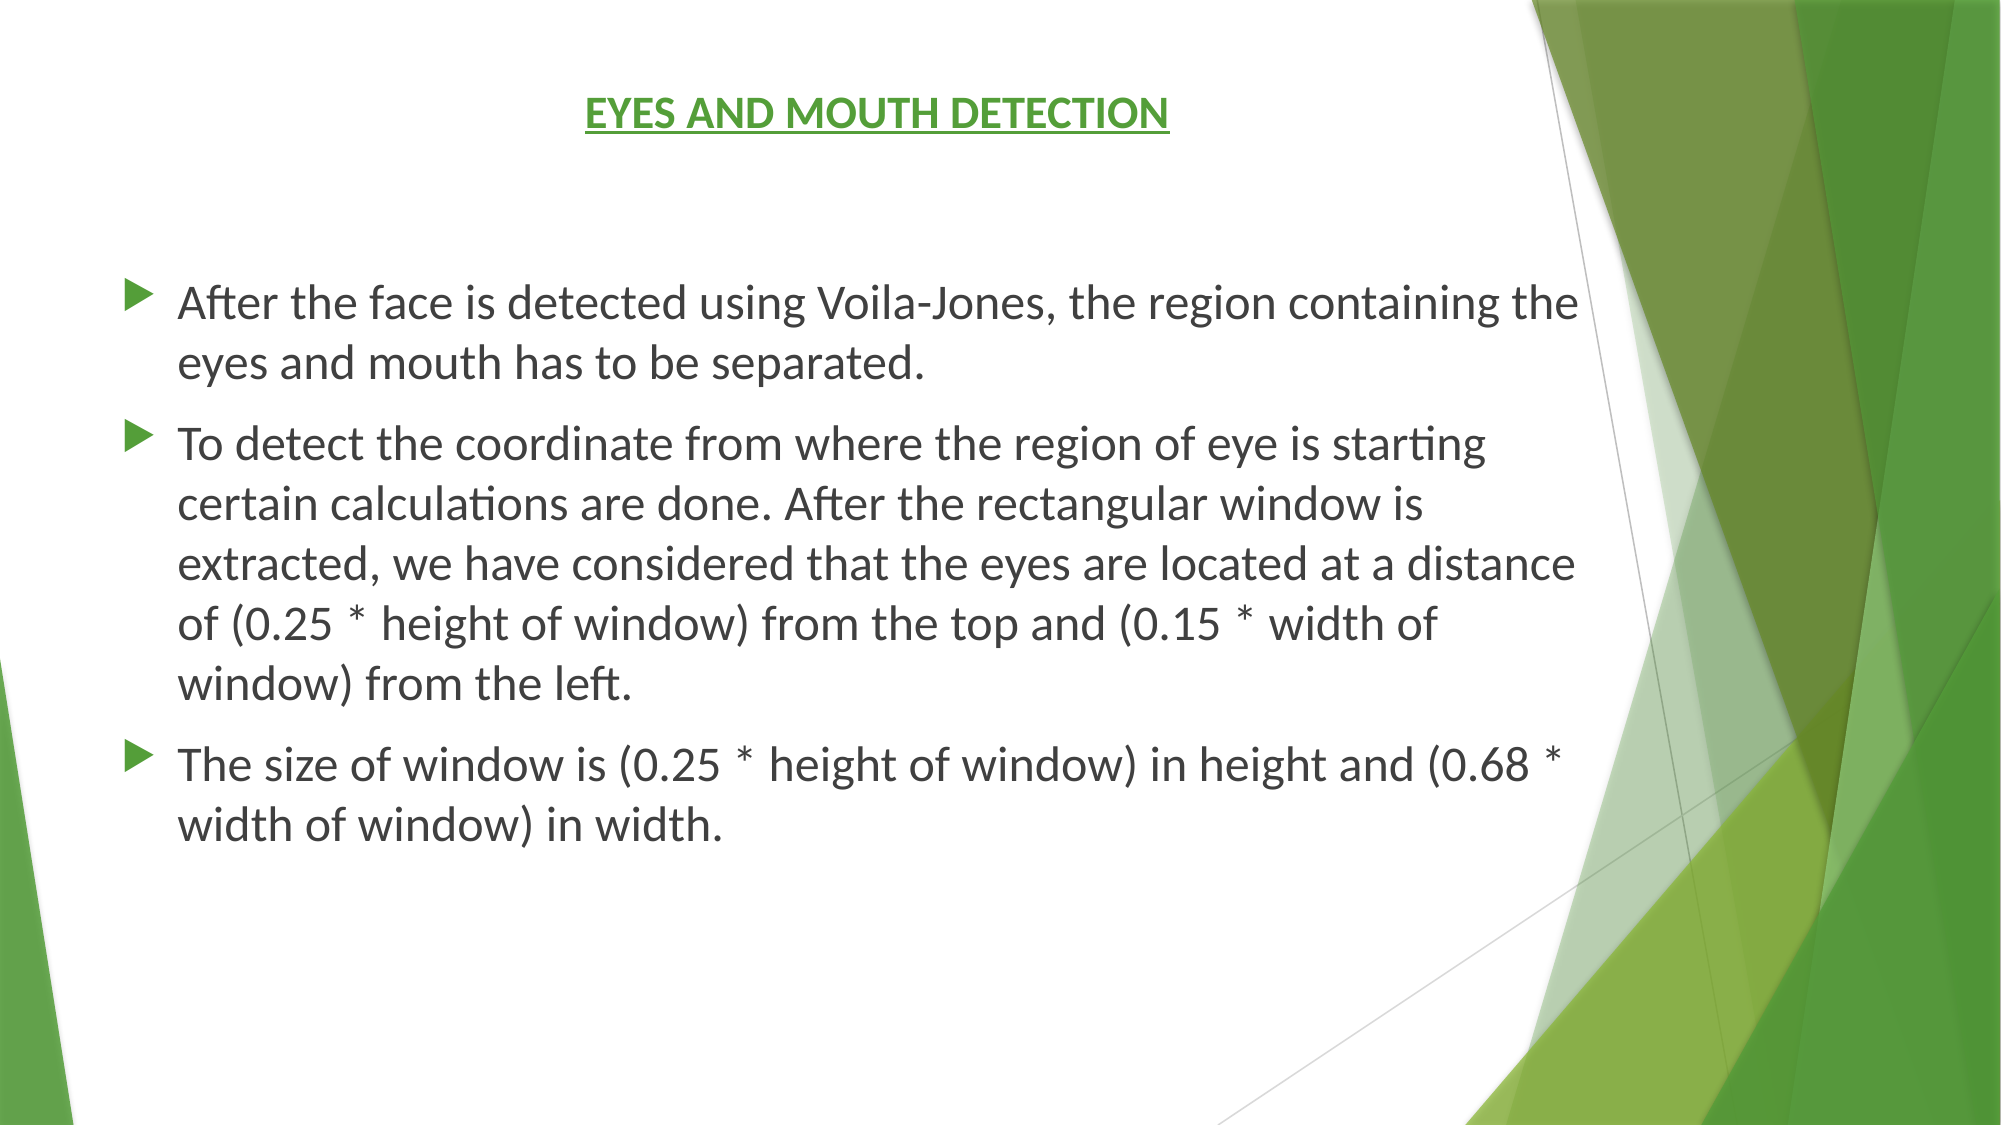

# EYES AND MOUTH DETECTION
After the face is detected using Voila-Jones, the region containing the eyes and mouth has to be separated.
To detect the coordinate from where the region of eye is starting certain calculations are done. After the rectangular window is extracted, we have considered that the eyes are located at a distance of (0.25 * height of window) from the top and (0.15 * width of window) from the left.
The size of window is (0.25 * height of window) in height and (0.68 * width of window) in width.